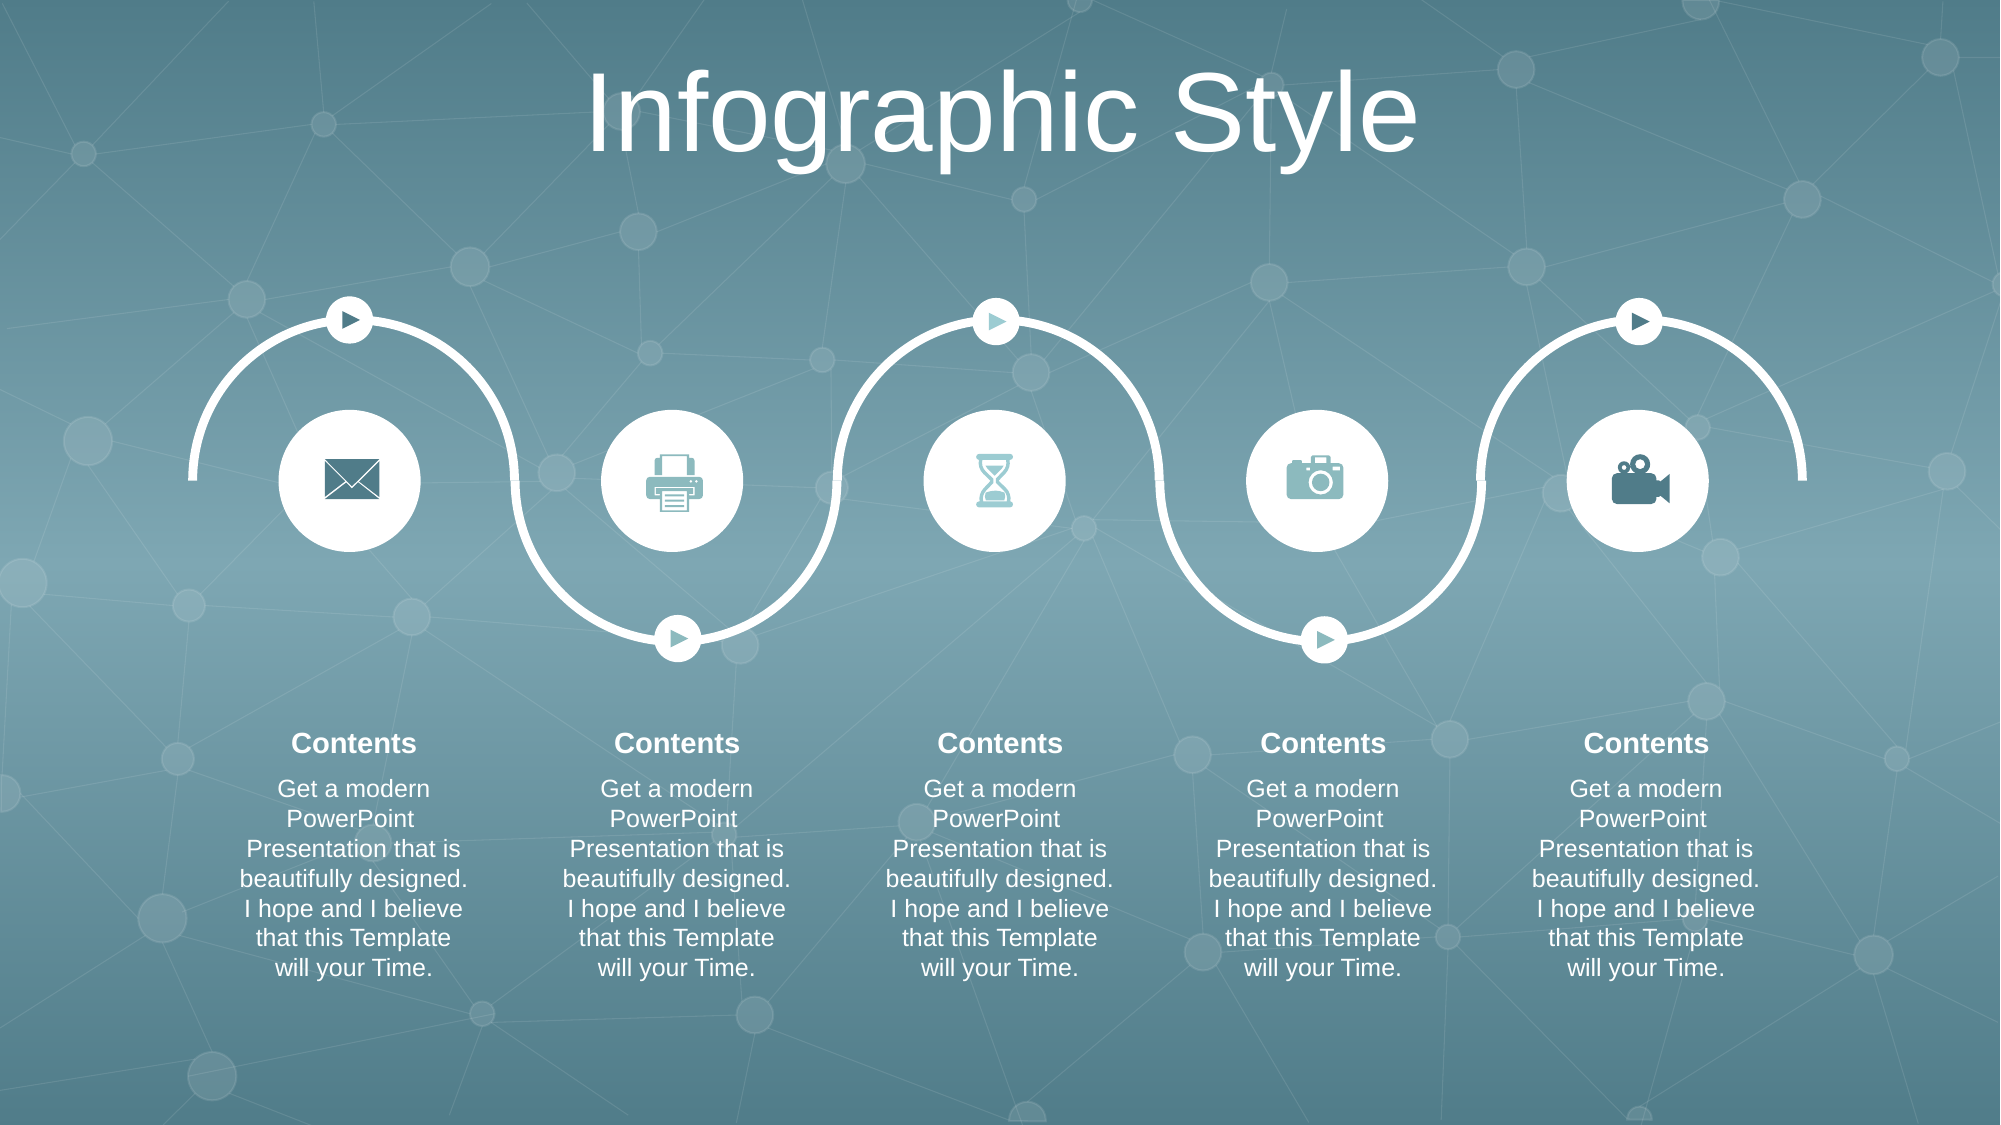

Infographic Style

Contents
Get a modern PowerPoint  Presentation that is beautifully designed. I hope and I believe that this Template will your Time.
Contents
Get a modern PowerPoint  Presentation that is beautifully designed. I hope and I believe that this Template will your Time.
Contents
Get a modern PowerPoint  Presentation that is beautifully designed. I hope and I believe that this Template will your Time.
Contents
Get a modern PowerPoint  Presentation that is beautifully designed. I hope and I believe that this Template will your Time.
Contents
Get a modern PowerPoint  Presentation that is beautifully designed. I hope and I believe that this Template will your Time.